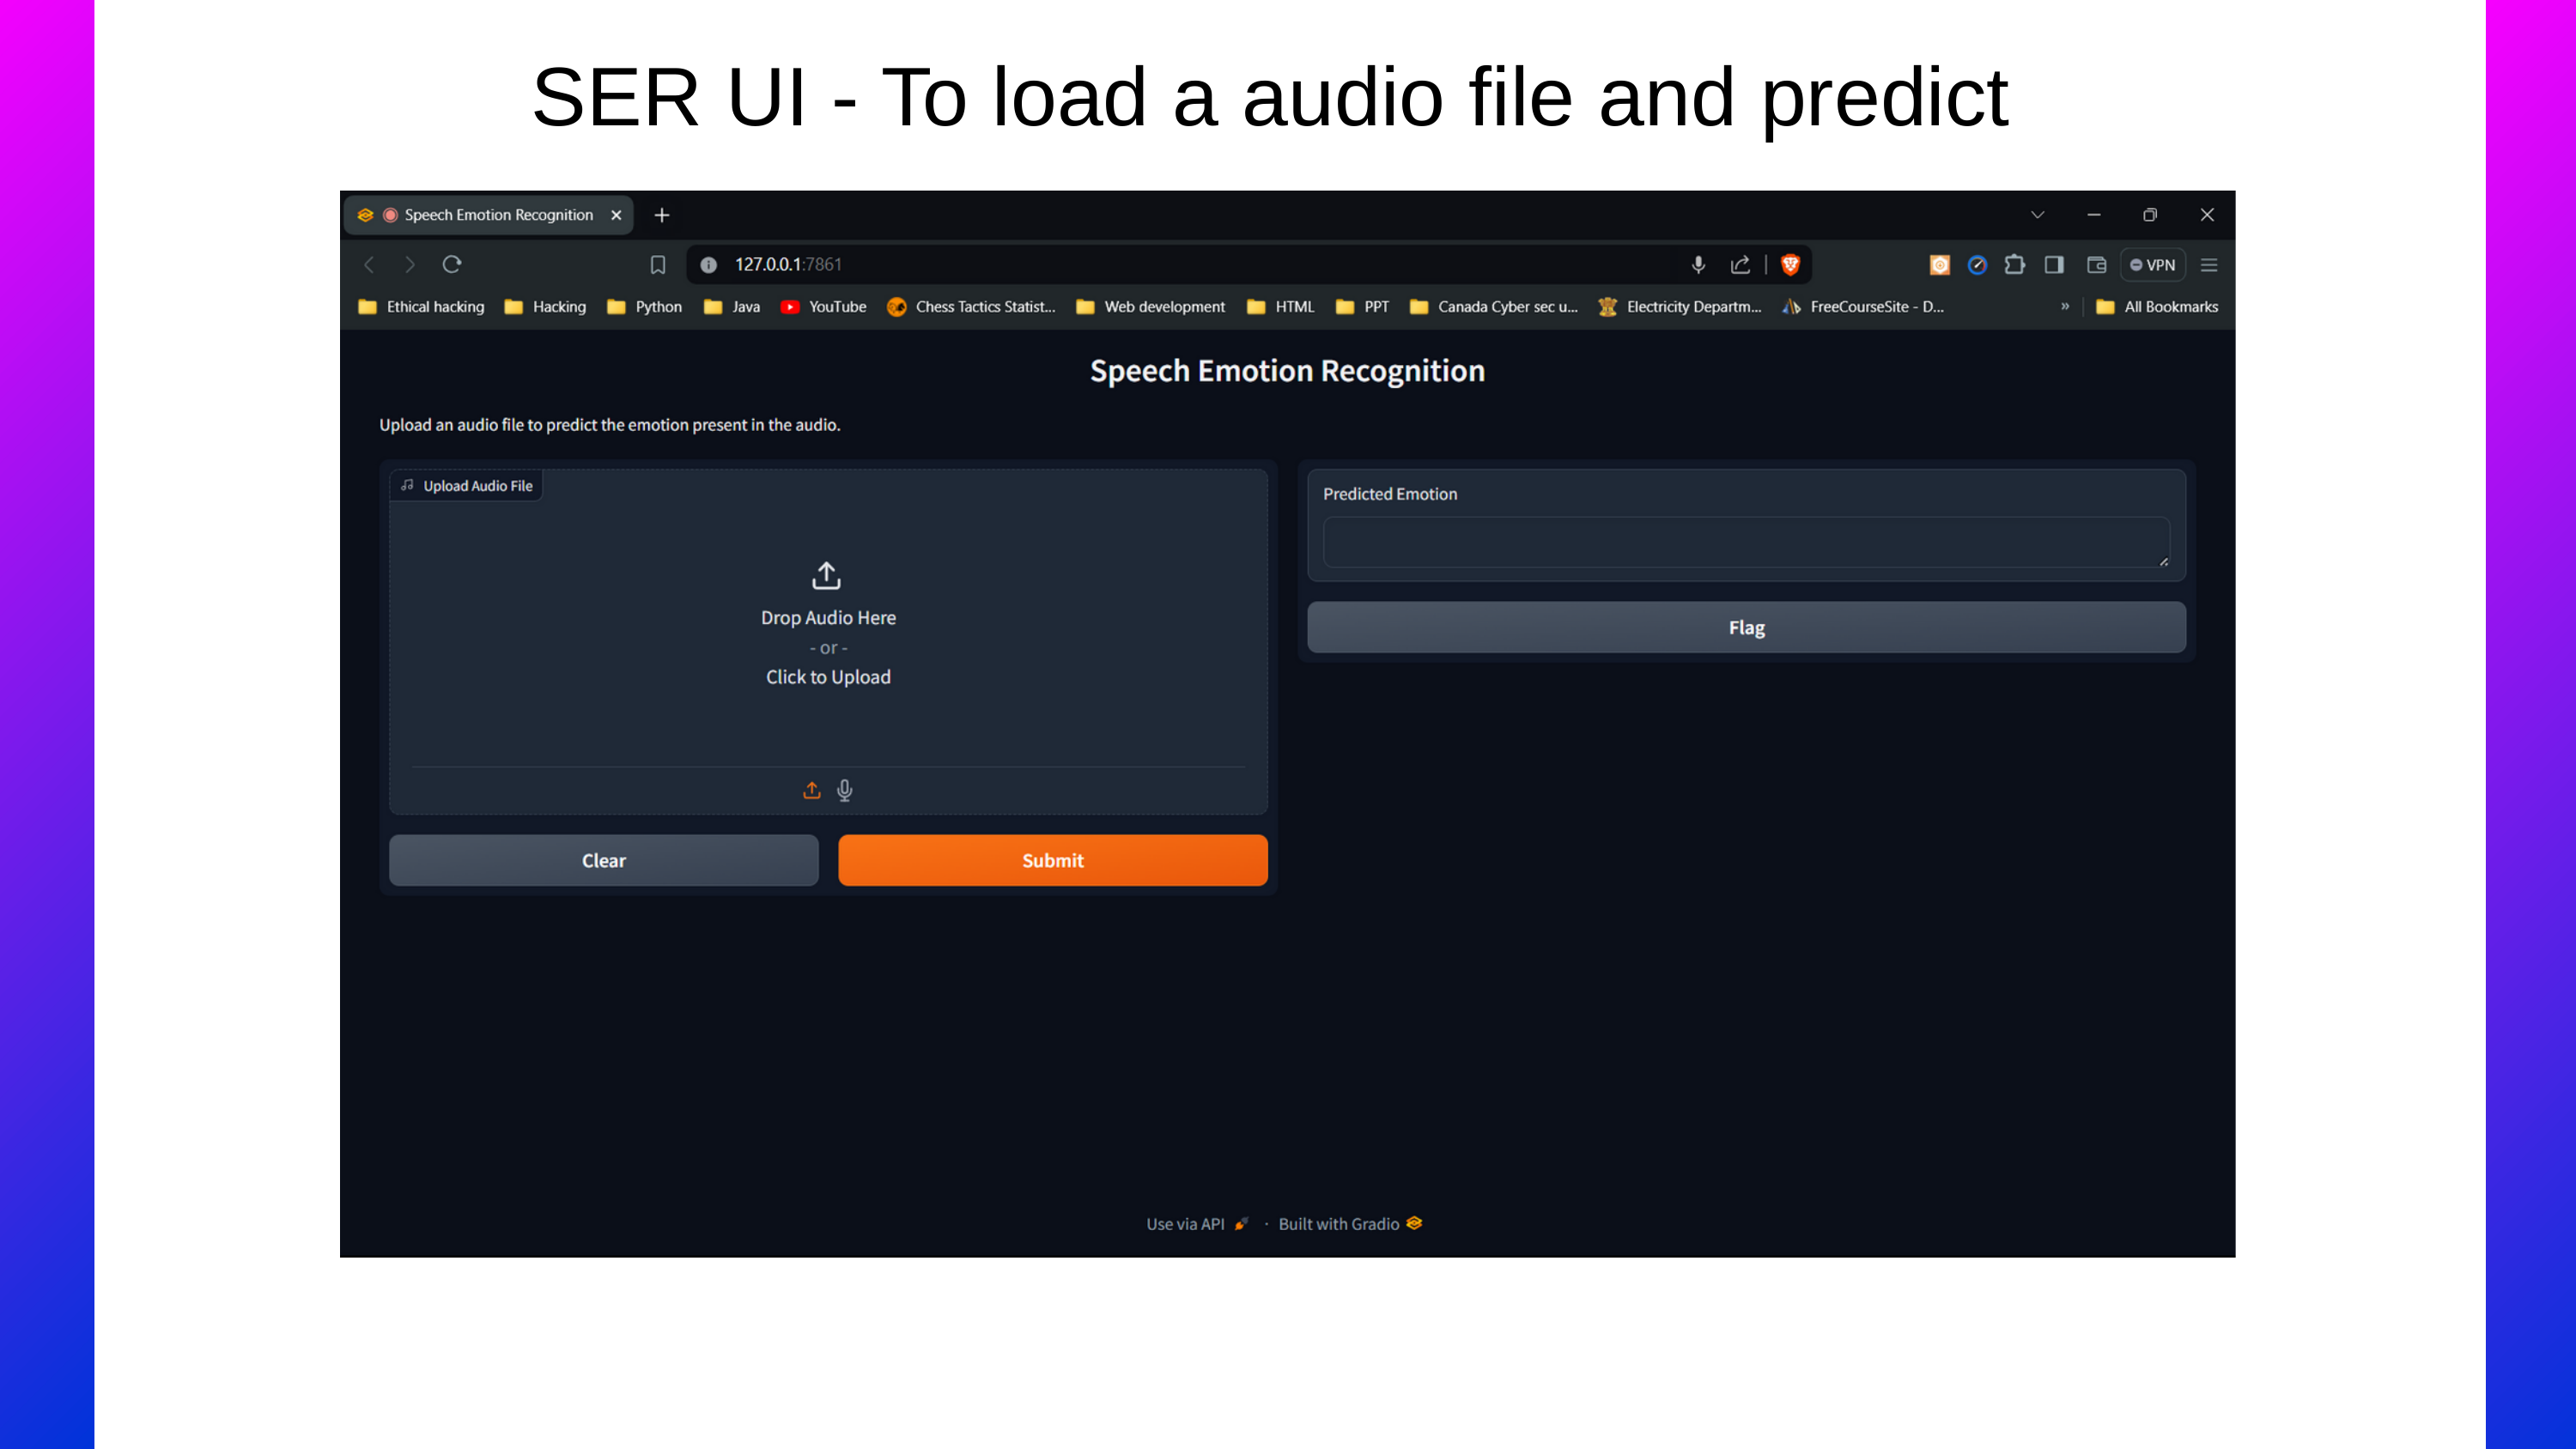

SER UI - To load a audio file and predict